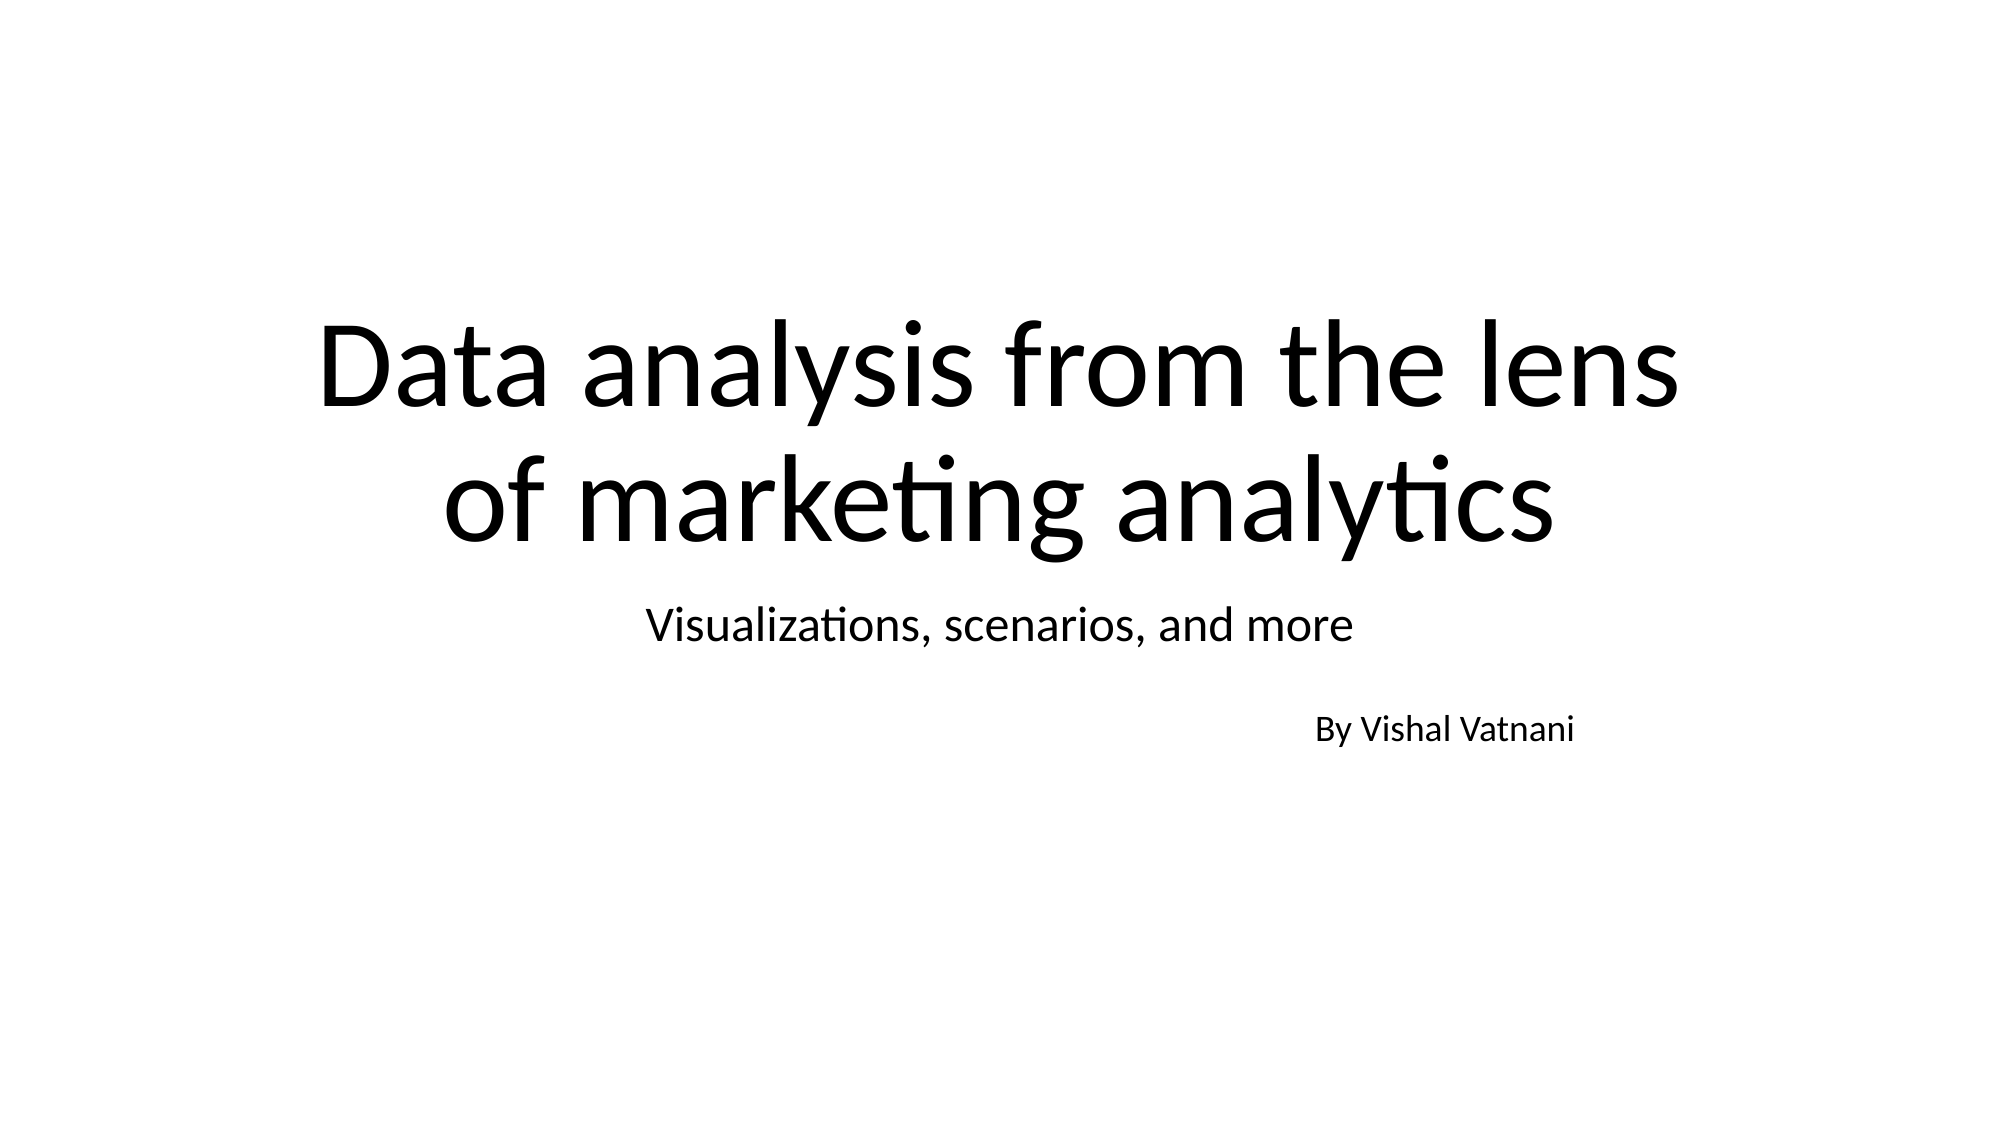

# Data analysis from the lens of marketing analytics
Visualizations, scenarios, and more
By Vishal Vatnani